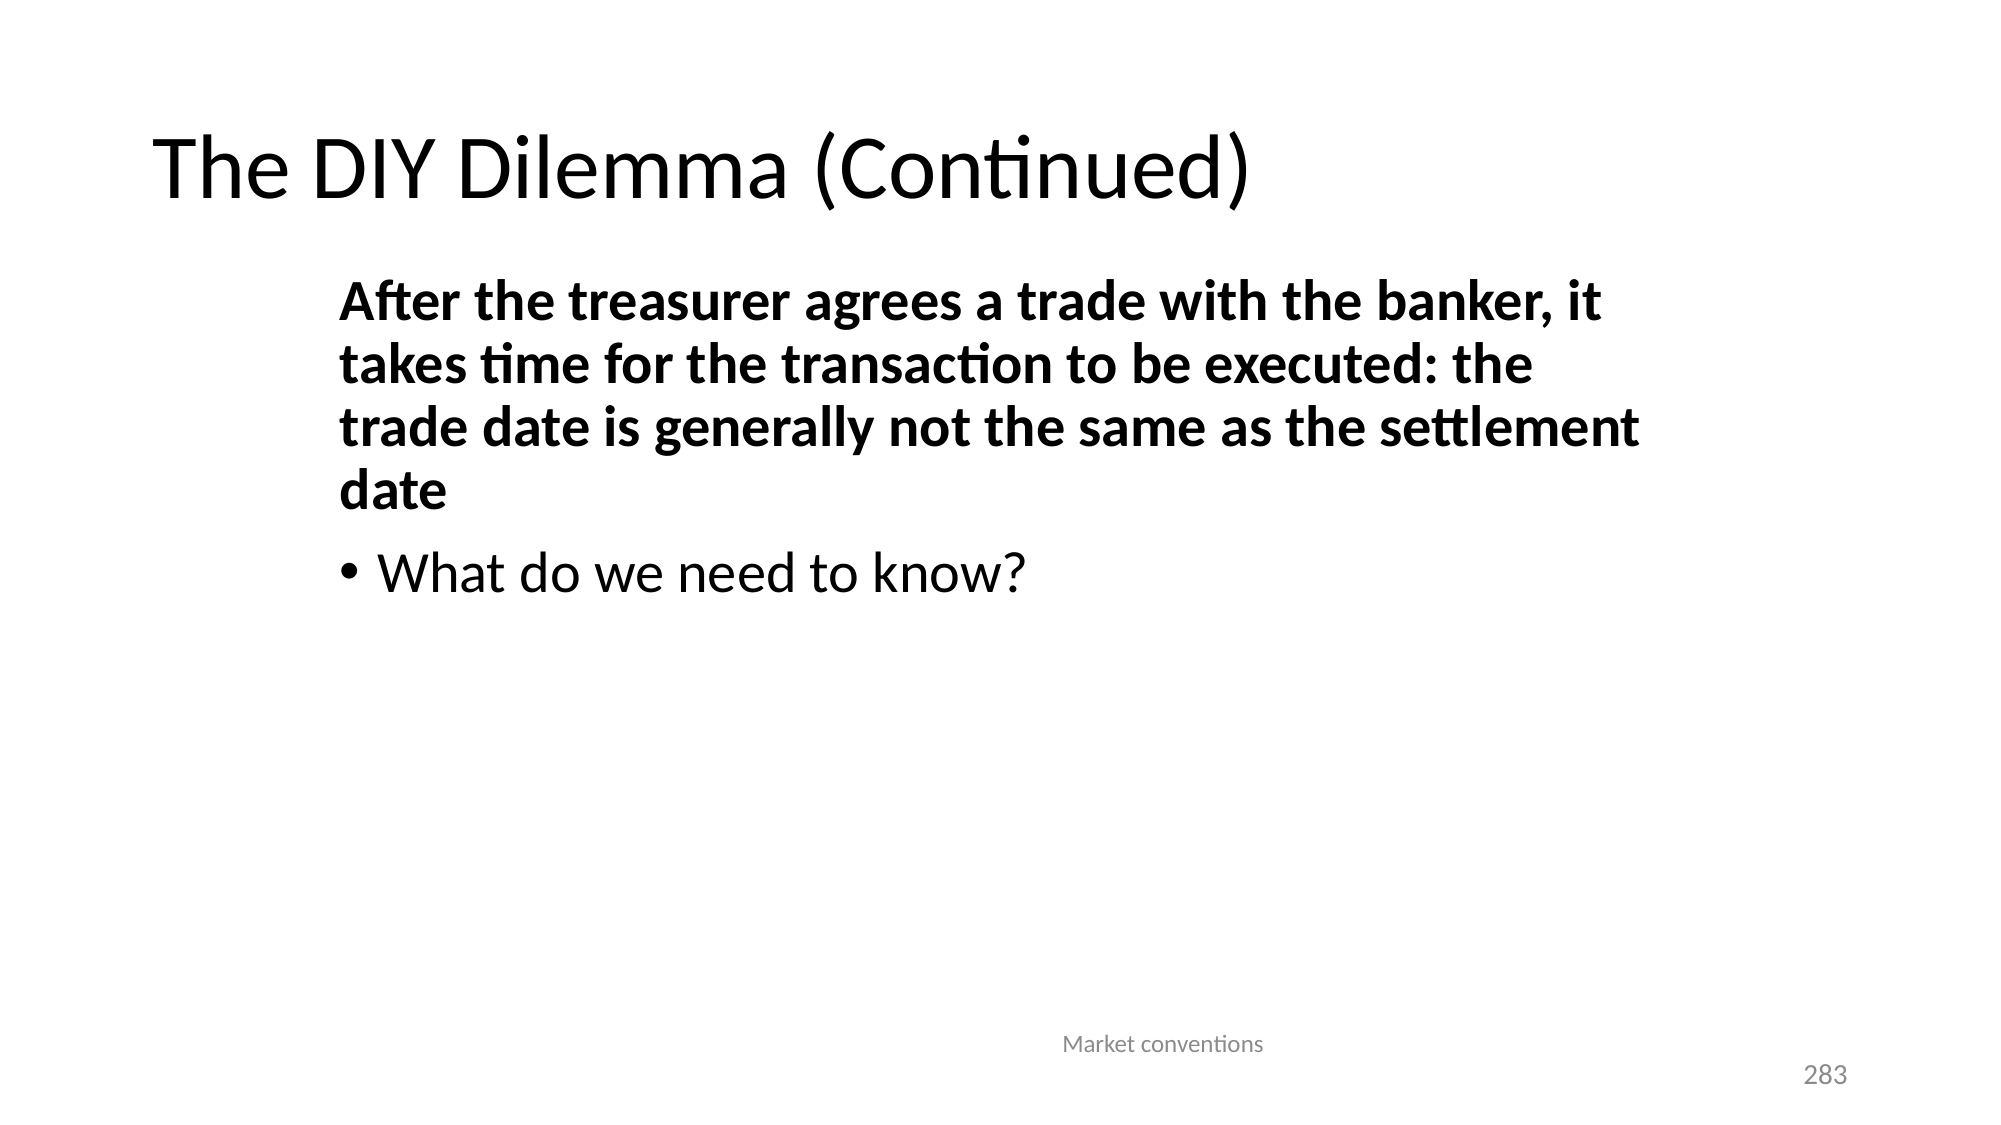

# The DIY Dilemma (Continued)
After the treasurer agrees a trade with the banker, it takes time for the transaction to be executed: the trade date is generally not the same as the settlement date
What do we need to know?
Market conventions
283